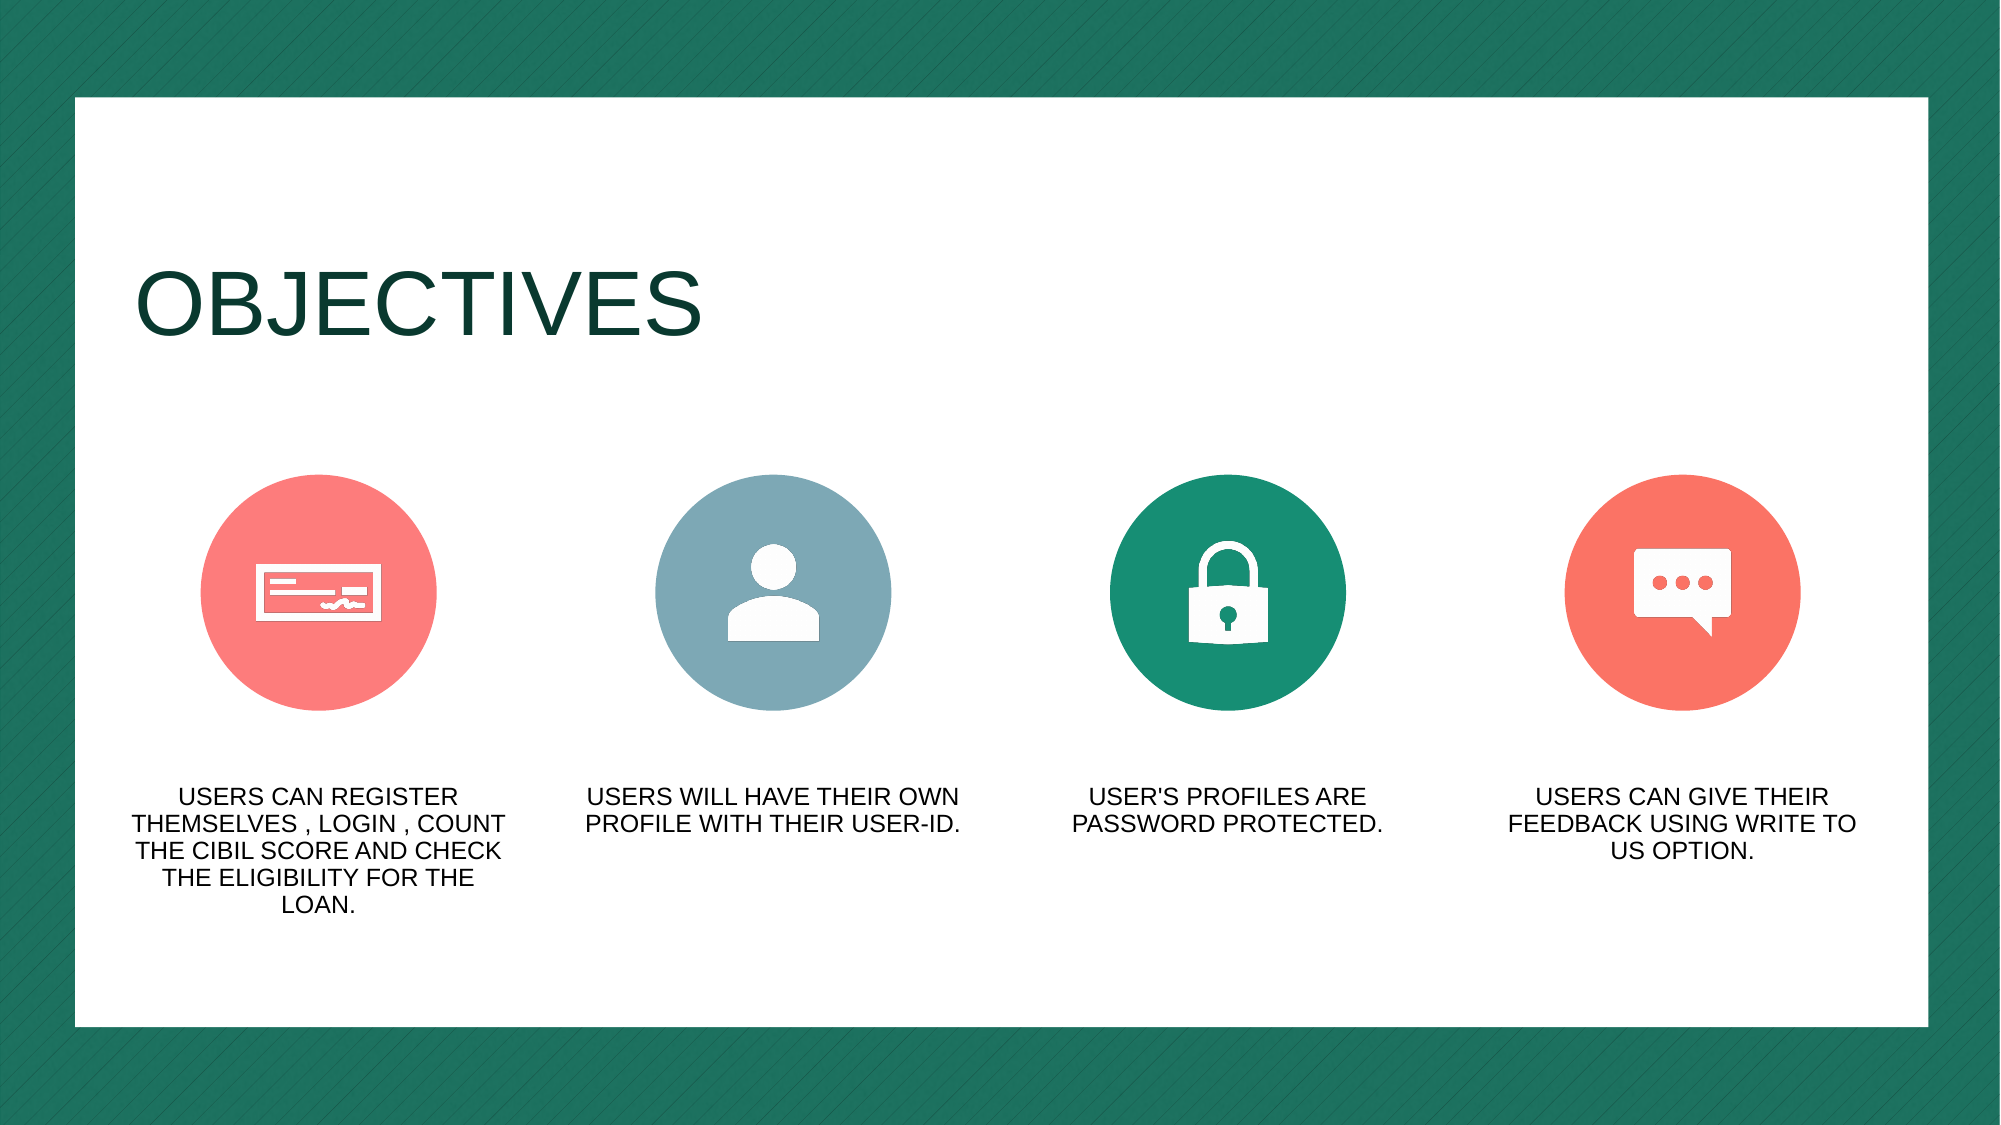

# OBJECTIVES
Users can register themselves , login , count the Cibil Score and check the eligibility for the loan.
Users will have their own profile with their User-ID.
User's profiles are password protected.
Users can give their feedback using Write To Us option.